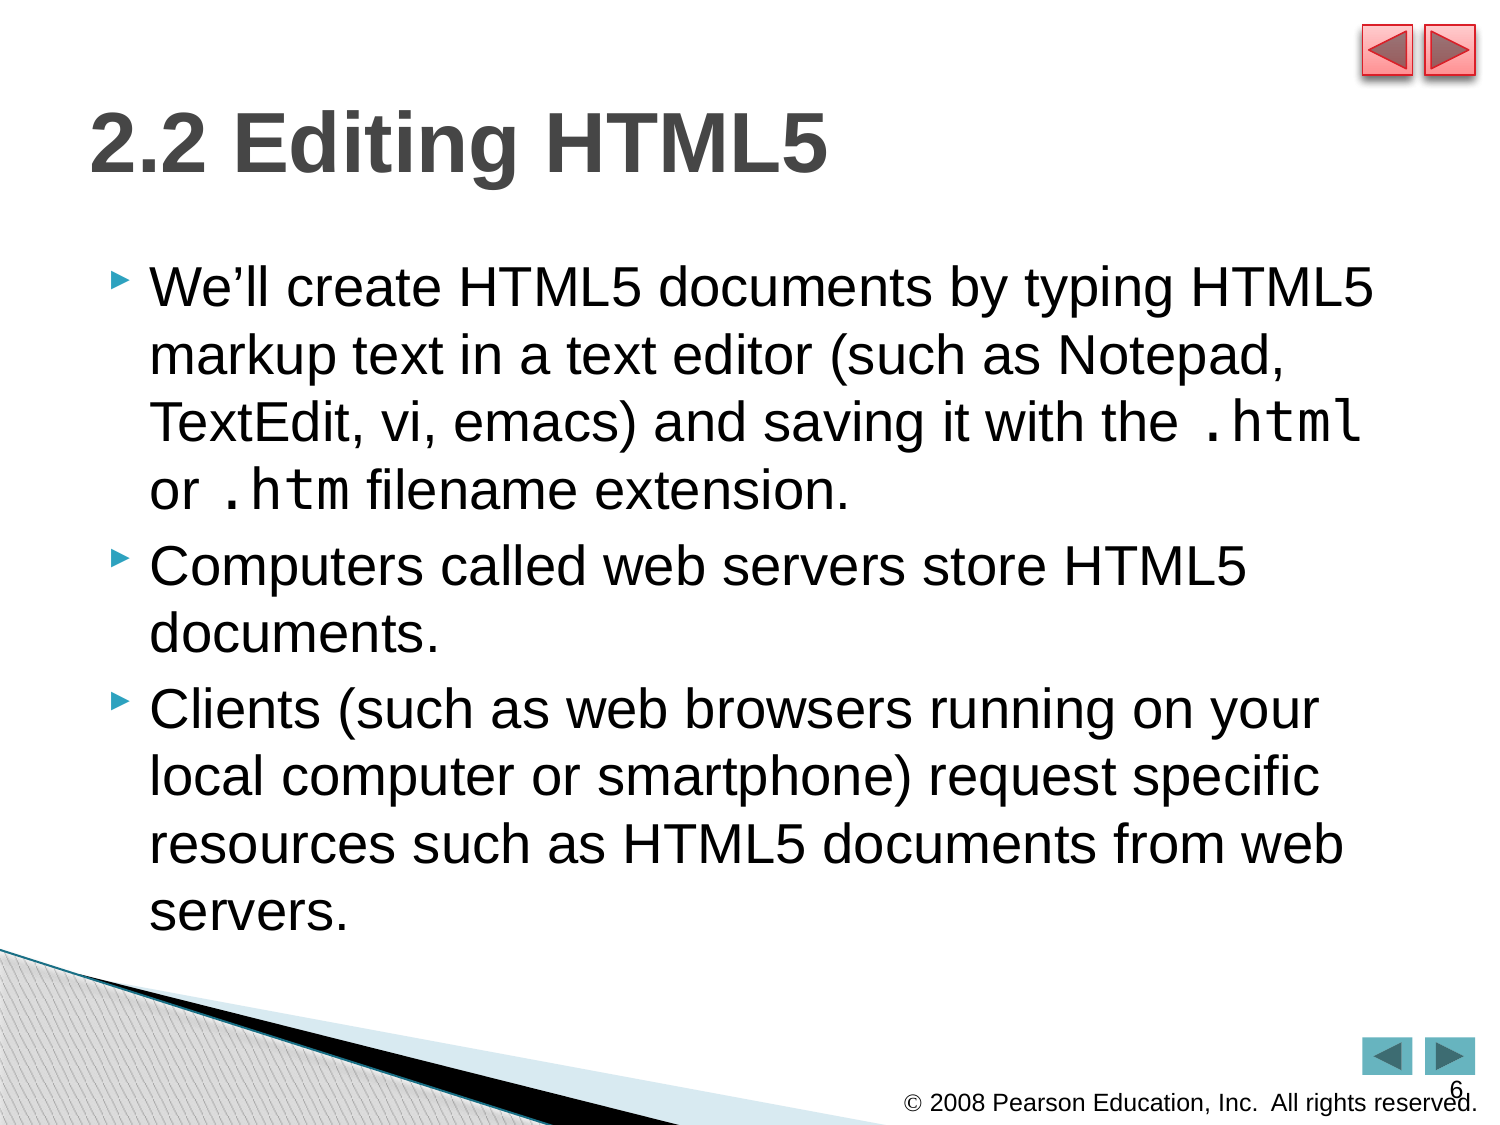

# 2.2 Editing HTML5
We’ll create HTML5 documents by typing HTML5 markup text in a text editor (such as Notepad, TextEdit, vi, emacs) and saving it with the .html or .htm filename extension.
Computers called web servers store HTML5 documents.
Clients (such as web browsers running on your local computer or smartphone) request specific resources such as HTML5 documents from web servers.
6